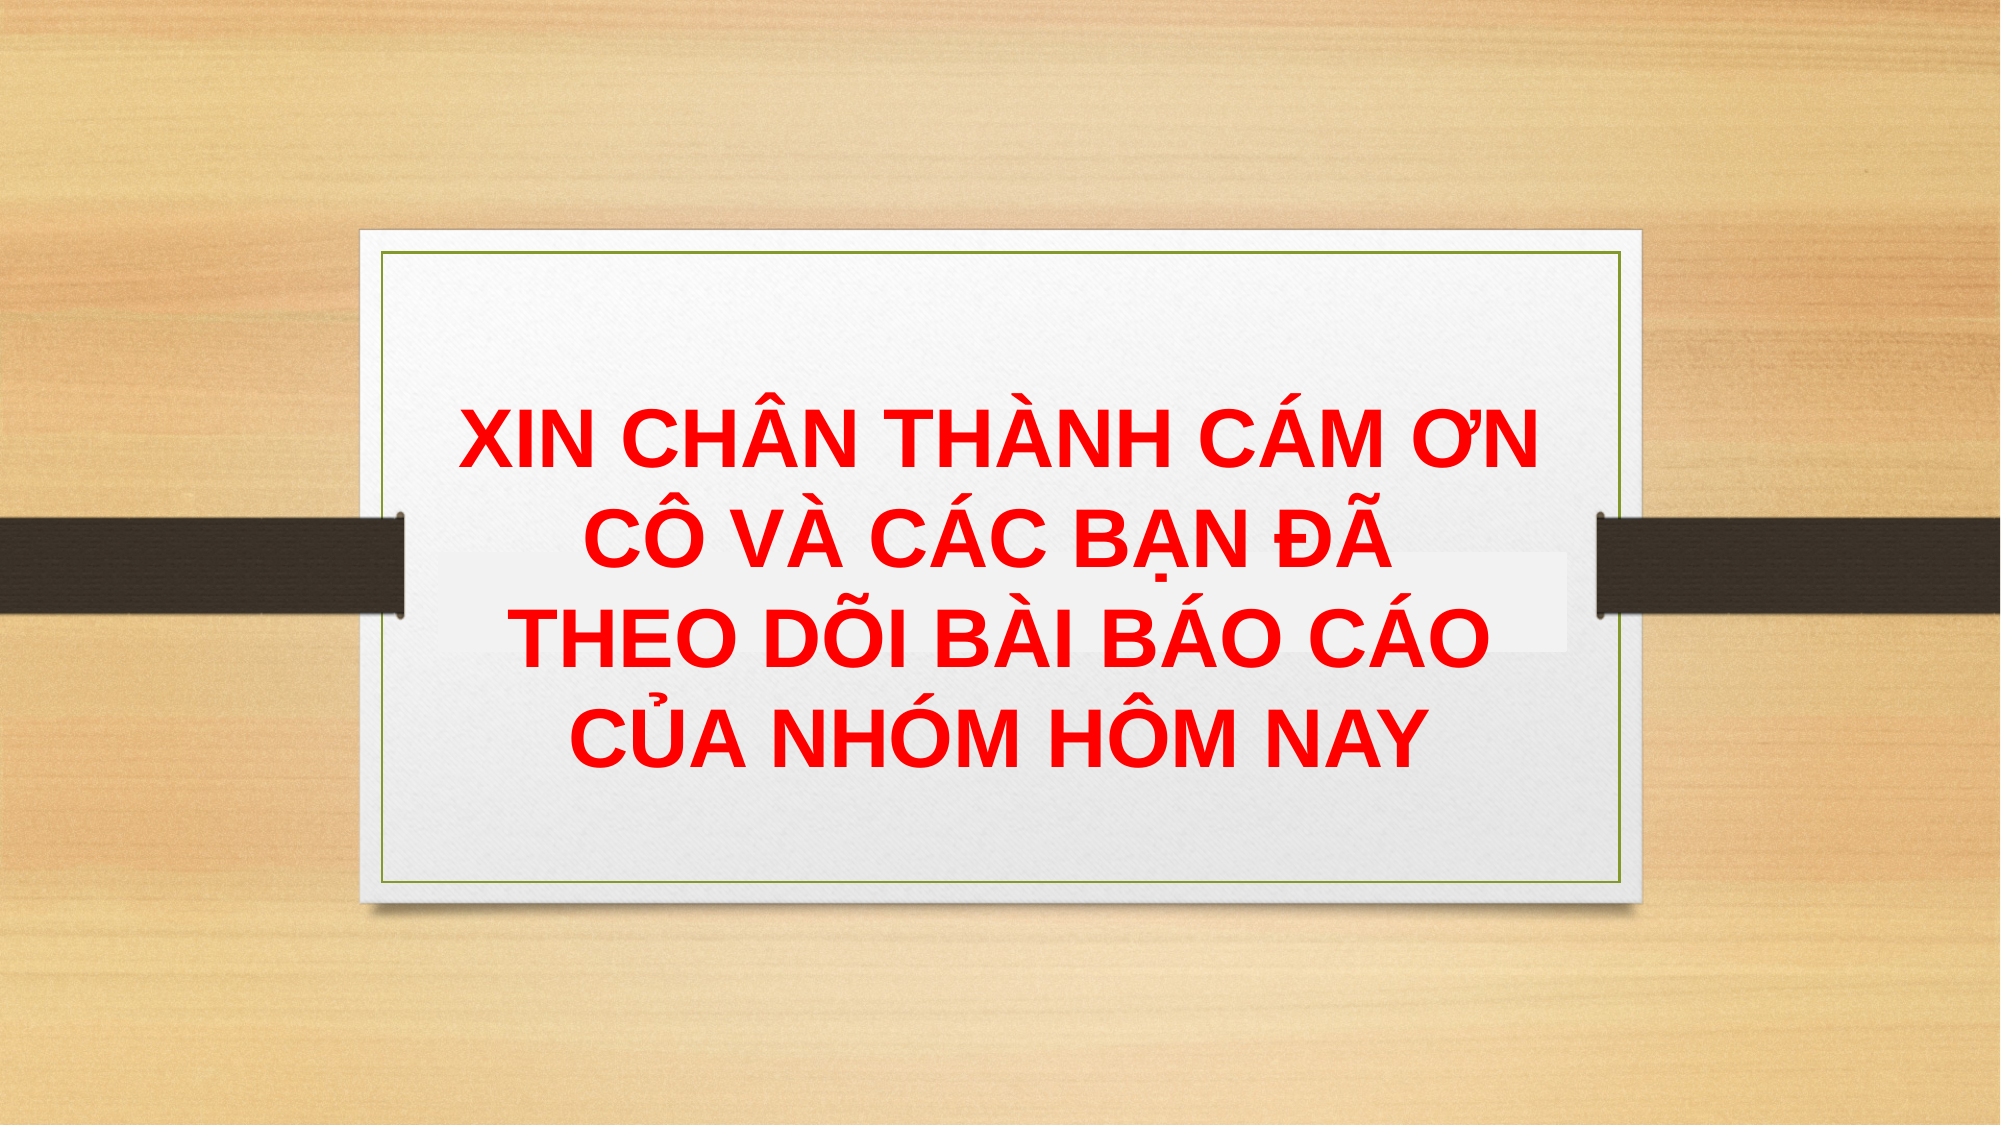

XIN CHÂN THÀNH CÁM ƠN CÔ VÀ CÁC BẠN ĐÃ
THEO DÕI BÀI BÁO CÁO CỦA NHÓM HÔM NAY